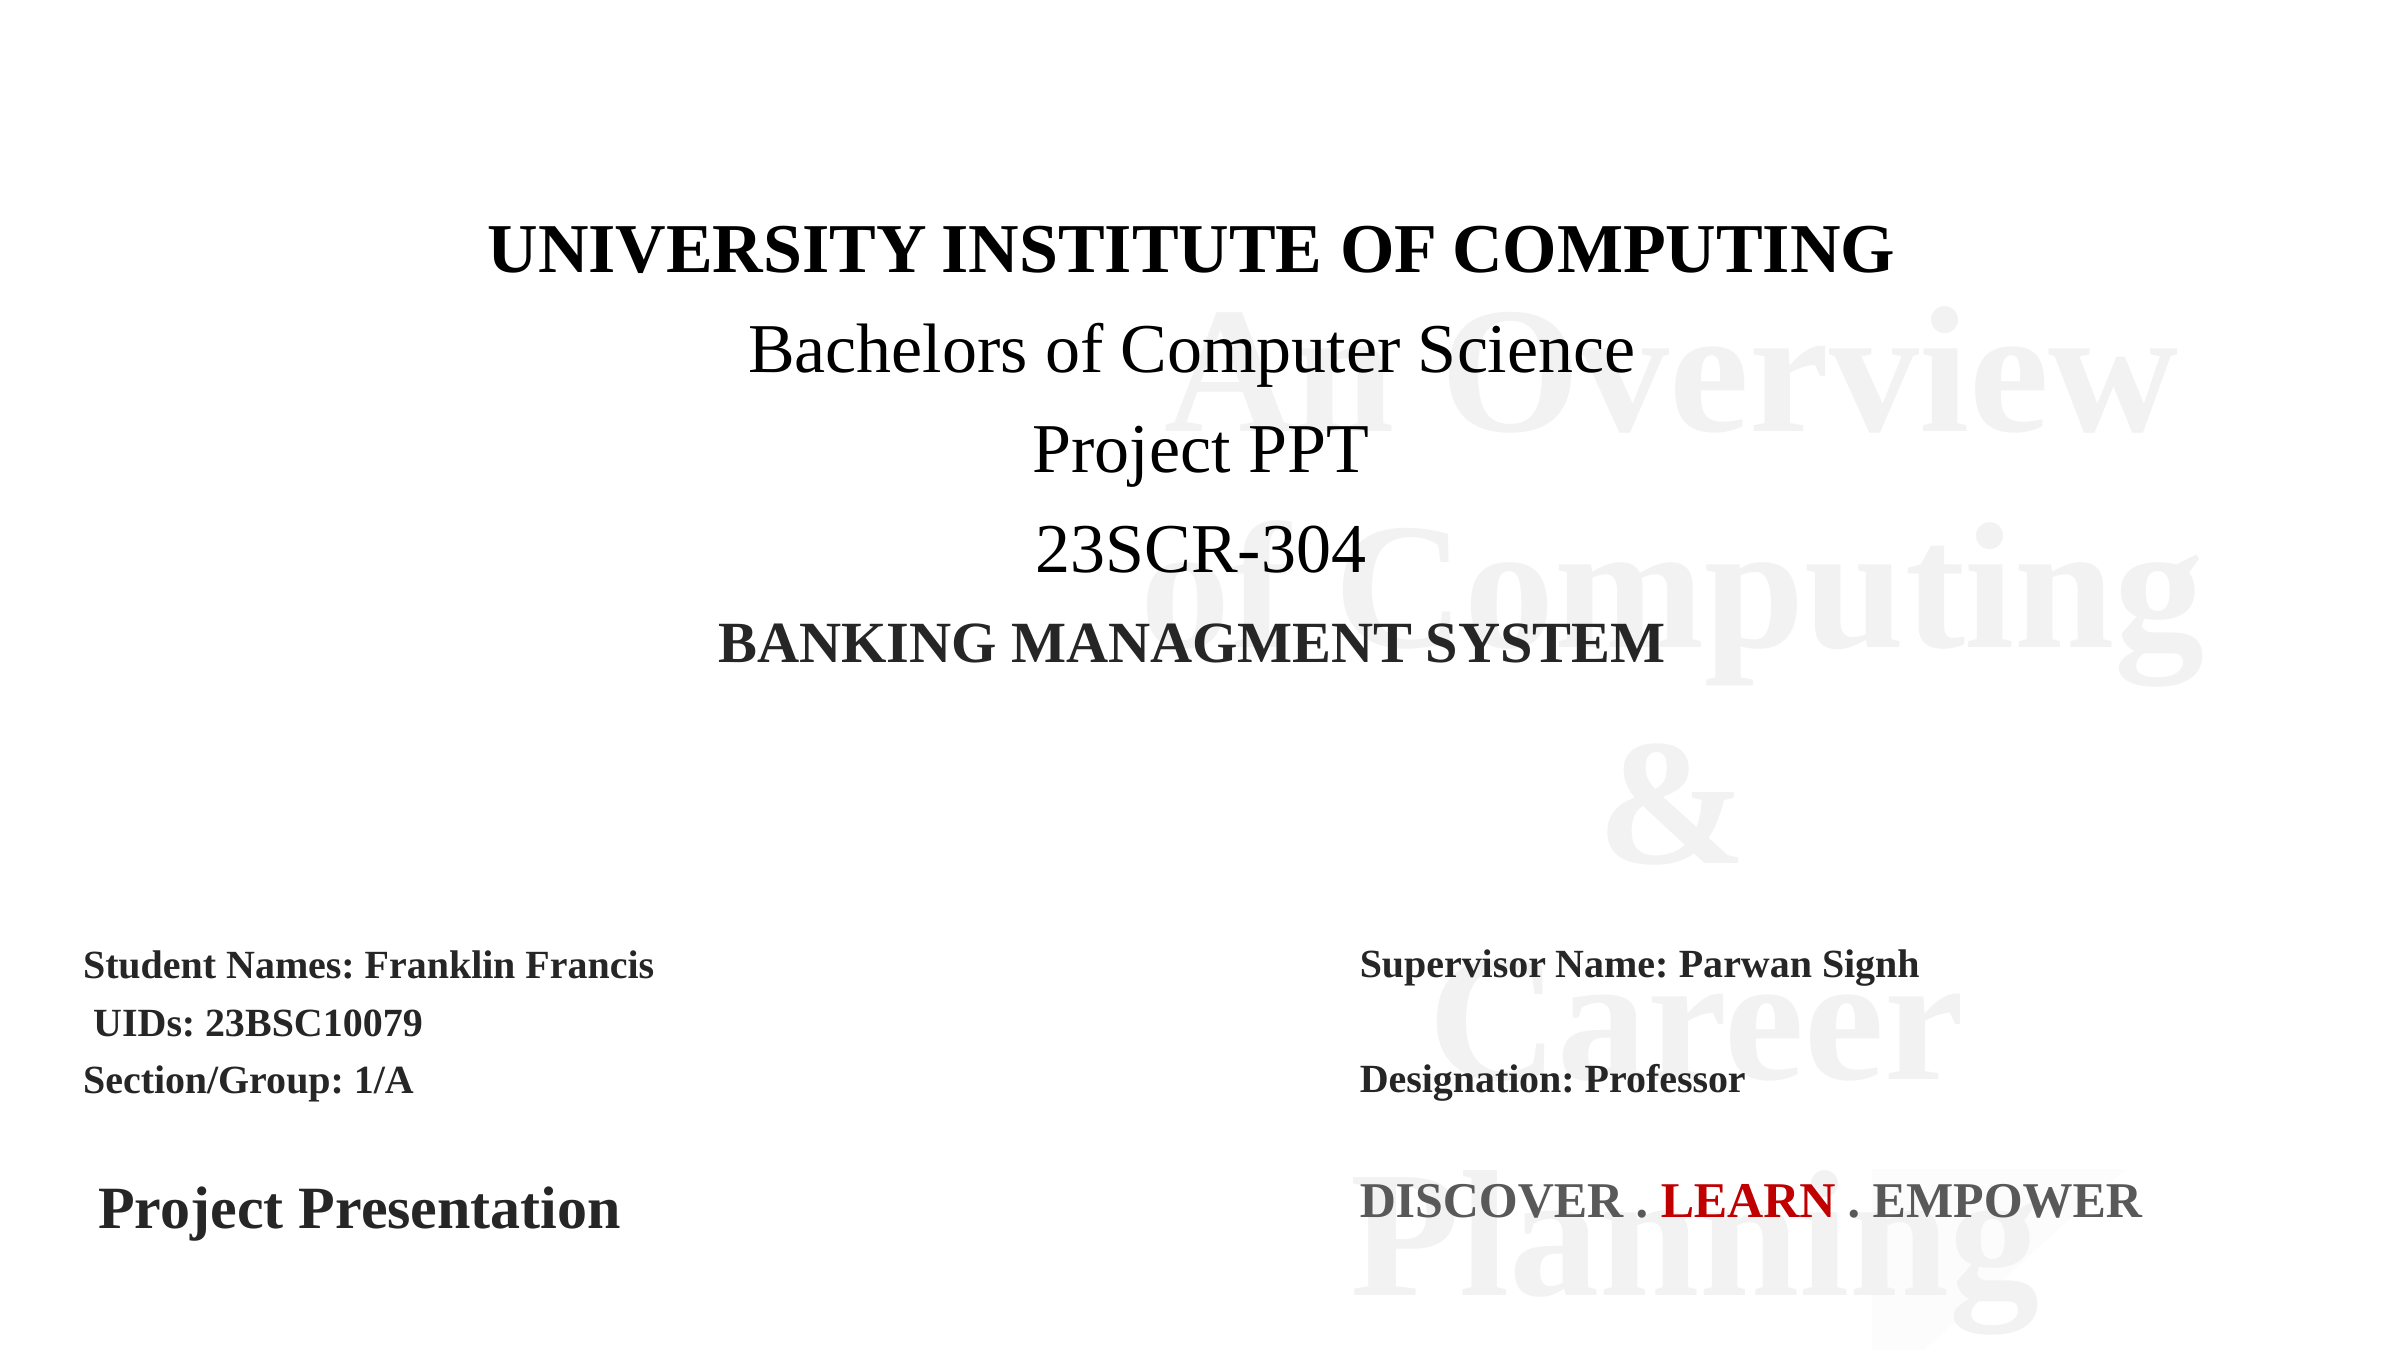

UNIVERSITY INSTITUTE OF COMPUTING
Bachelors of Computer Science
 Project PPT
 23SCR-304
BANKING MANAGMENT SYSTEM

An Overview
of Computing
&
Career Planning

Student Names: Franklin Francis
 UIDs: 23BSC10079
Section/Group: 1/A

Supervisor Name: Parwan Signh

Designation: Professor
DISCOVER . LEARN . EMPOWER

 Project Presentation

1